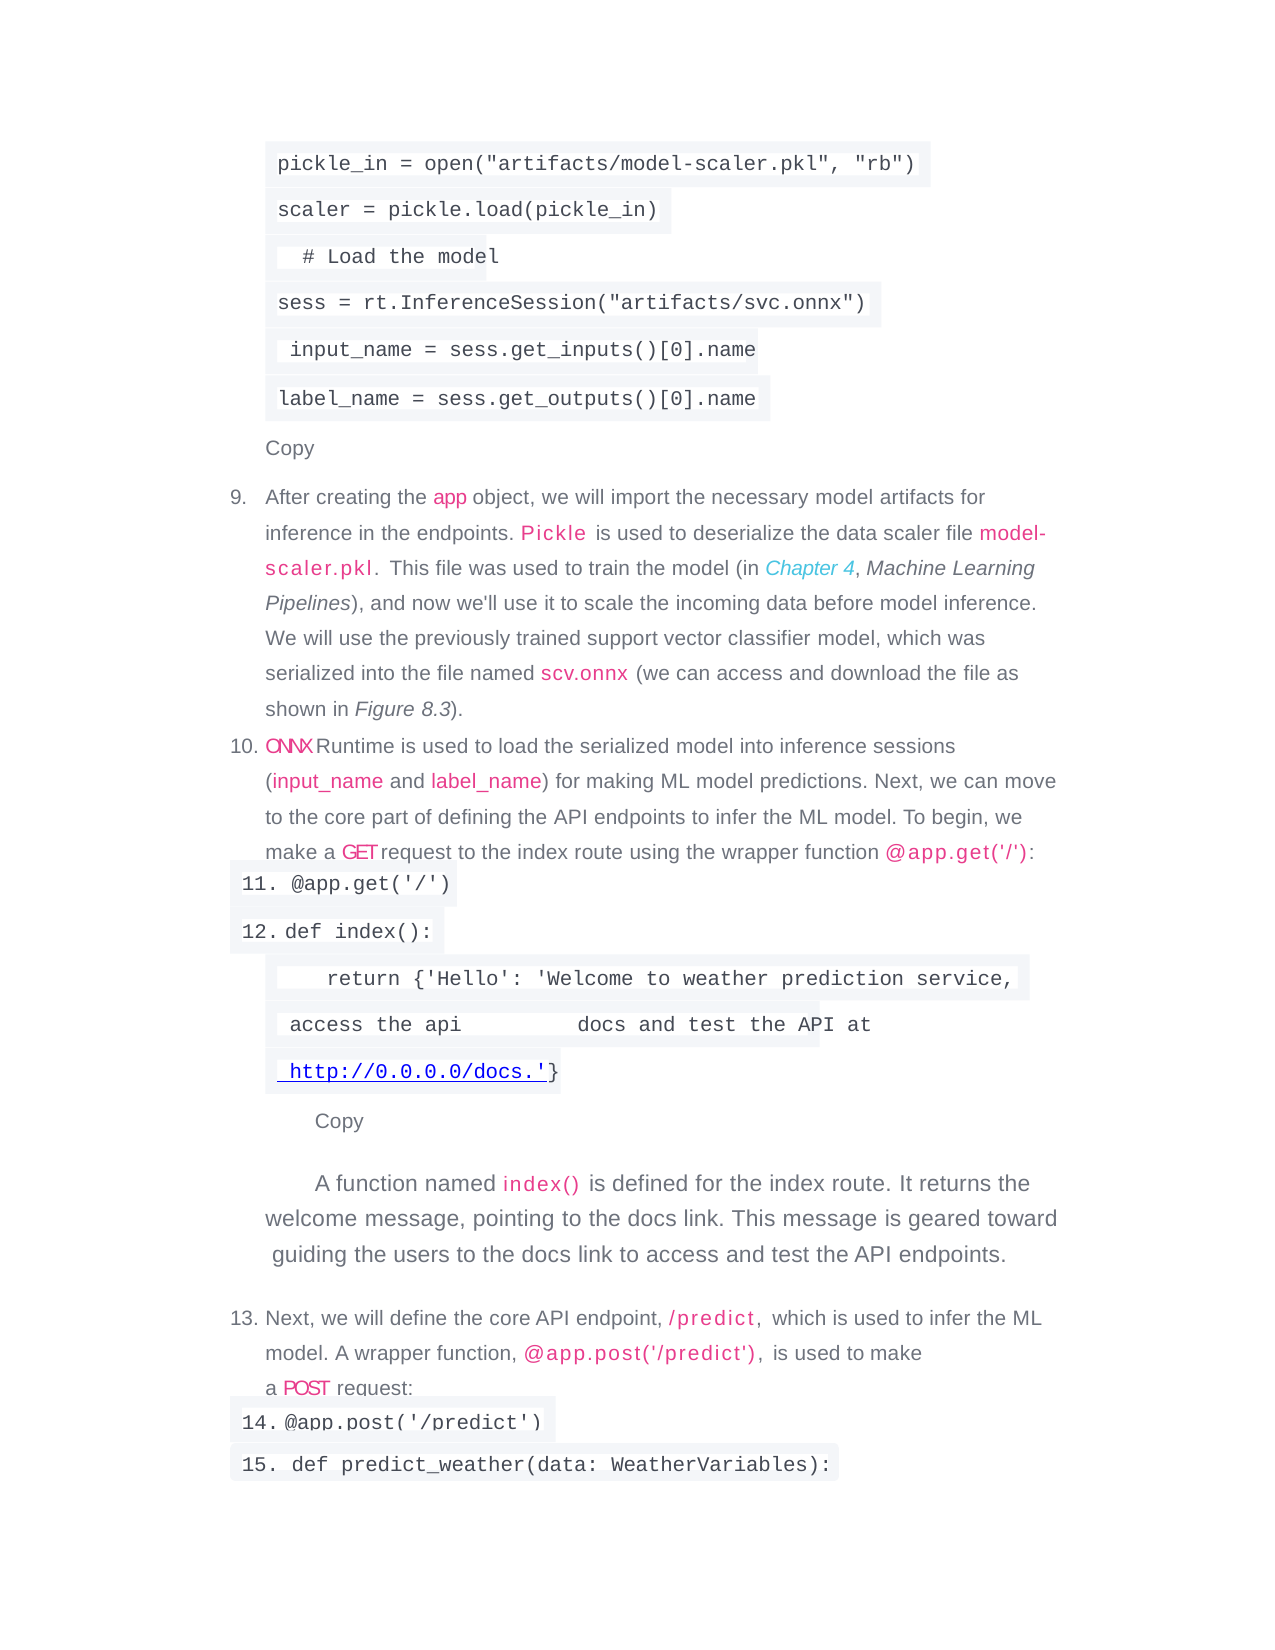

pickle_in = open("artifacts/model-scaler.pkl", "rb")
scaler = pickle.load(pickle_in)   # Load the model
sess = rt.InferenceSession("artifacts/svc.onnx")  input_name = sess.get_inputs()[0].name

label_name = sess.get_outputs()[0].name

Copy
After creating the app object, we will import the necessary model artifacts for  inference in the endpoints. Pickle is used to deserialize the data scaler file model-  scaler.pkl. This file was used to train the model (in Chapter 4, Machine Learning  Pipelines), and now we'll use it to scale the incoming data before model inference.  We will use the previously trained support vector classifier model, which was  serialized into the file named scv.onnx (we can access and download the file as  shown in Figure 8.3).
ONNX Runtime is used to load the serialized model into inference sessions  (input_name and label_name) for making ML model predictions. Next, we can move
to the core part of defining the API endpoints to infer the ML model. To begin, we  make a GET request to the index route using the wrapper function @app.get('/'):
11. @app.get('/')

def index():
return {'Hello': 'Welcome to weather prediction service,  access the api	docs and test the API at  http://0.0.0.0/docs.'}

Copy

A function named index() is defined for the index route. It returns the  welcome message, pointing to the docs link. This message is geared toward  guiding the users to the docs link to access and test the API endpoints.

Next, we will define the core API endpoint, /predict, which is used to infer the ML  model. A wrapper function, @app.post('/predict'), is used to make
a POST request:
@app.post('/predict')

15. def predict_weather(data: WeatherVariables):